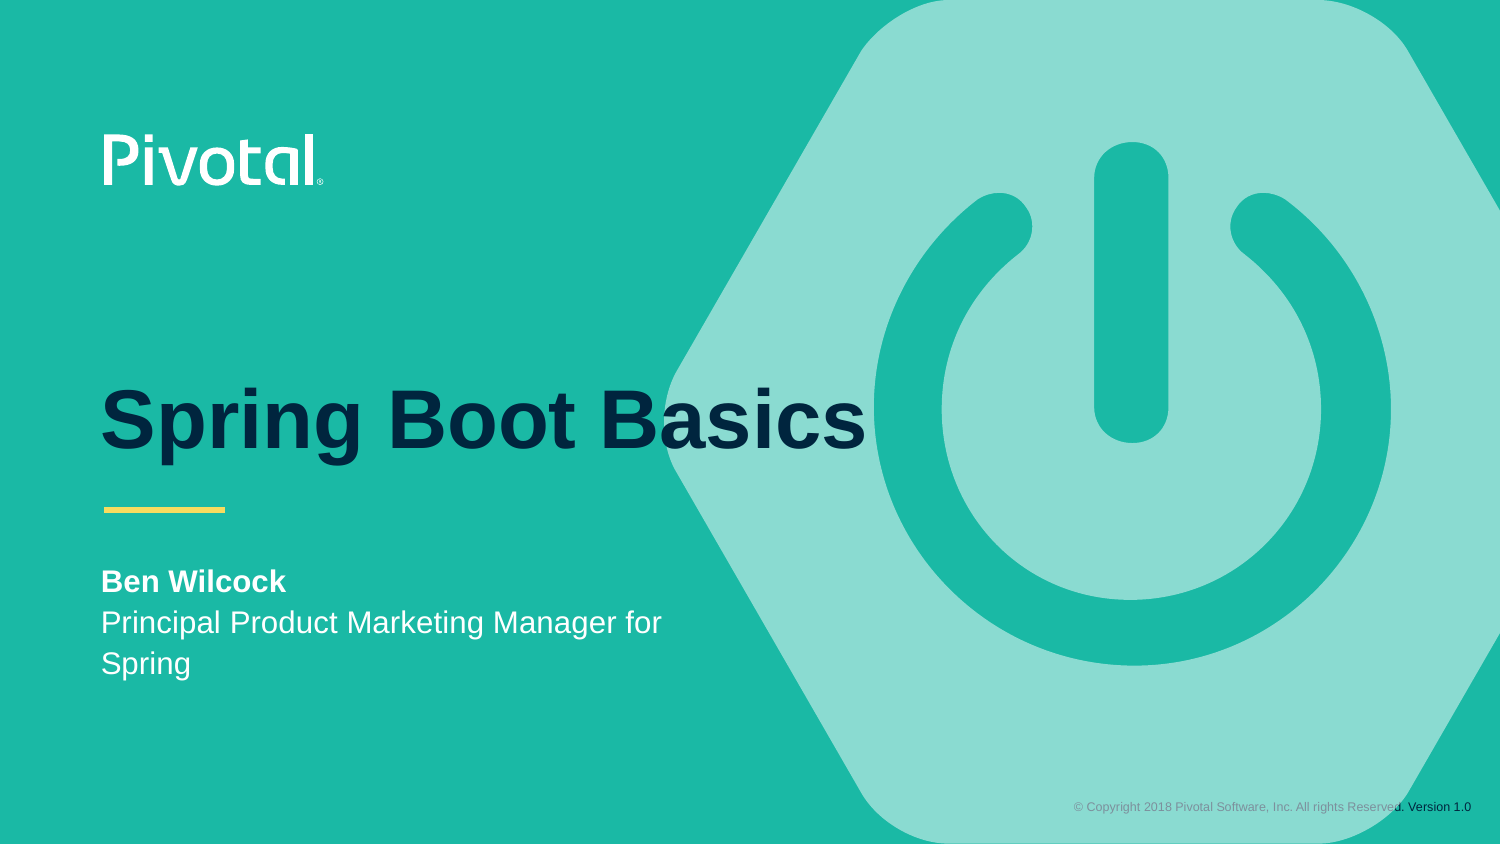

# Spring Boot Basics
Ben Wilcock
Principal Product Marketing Manager for Spring